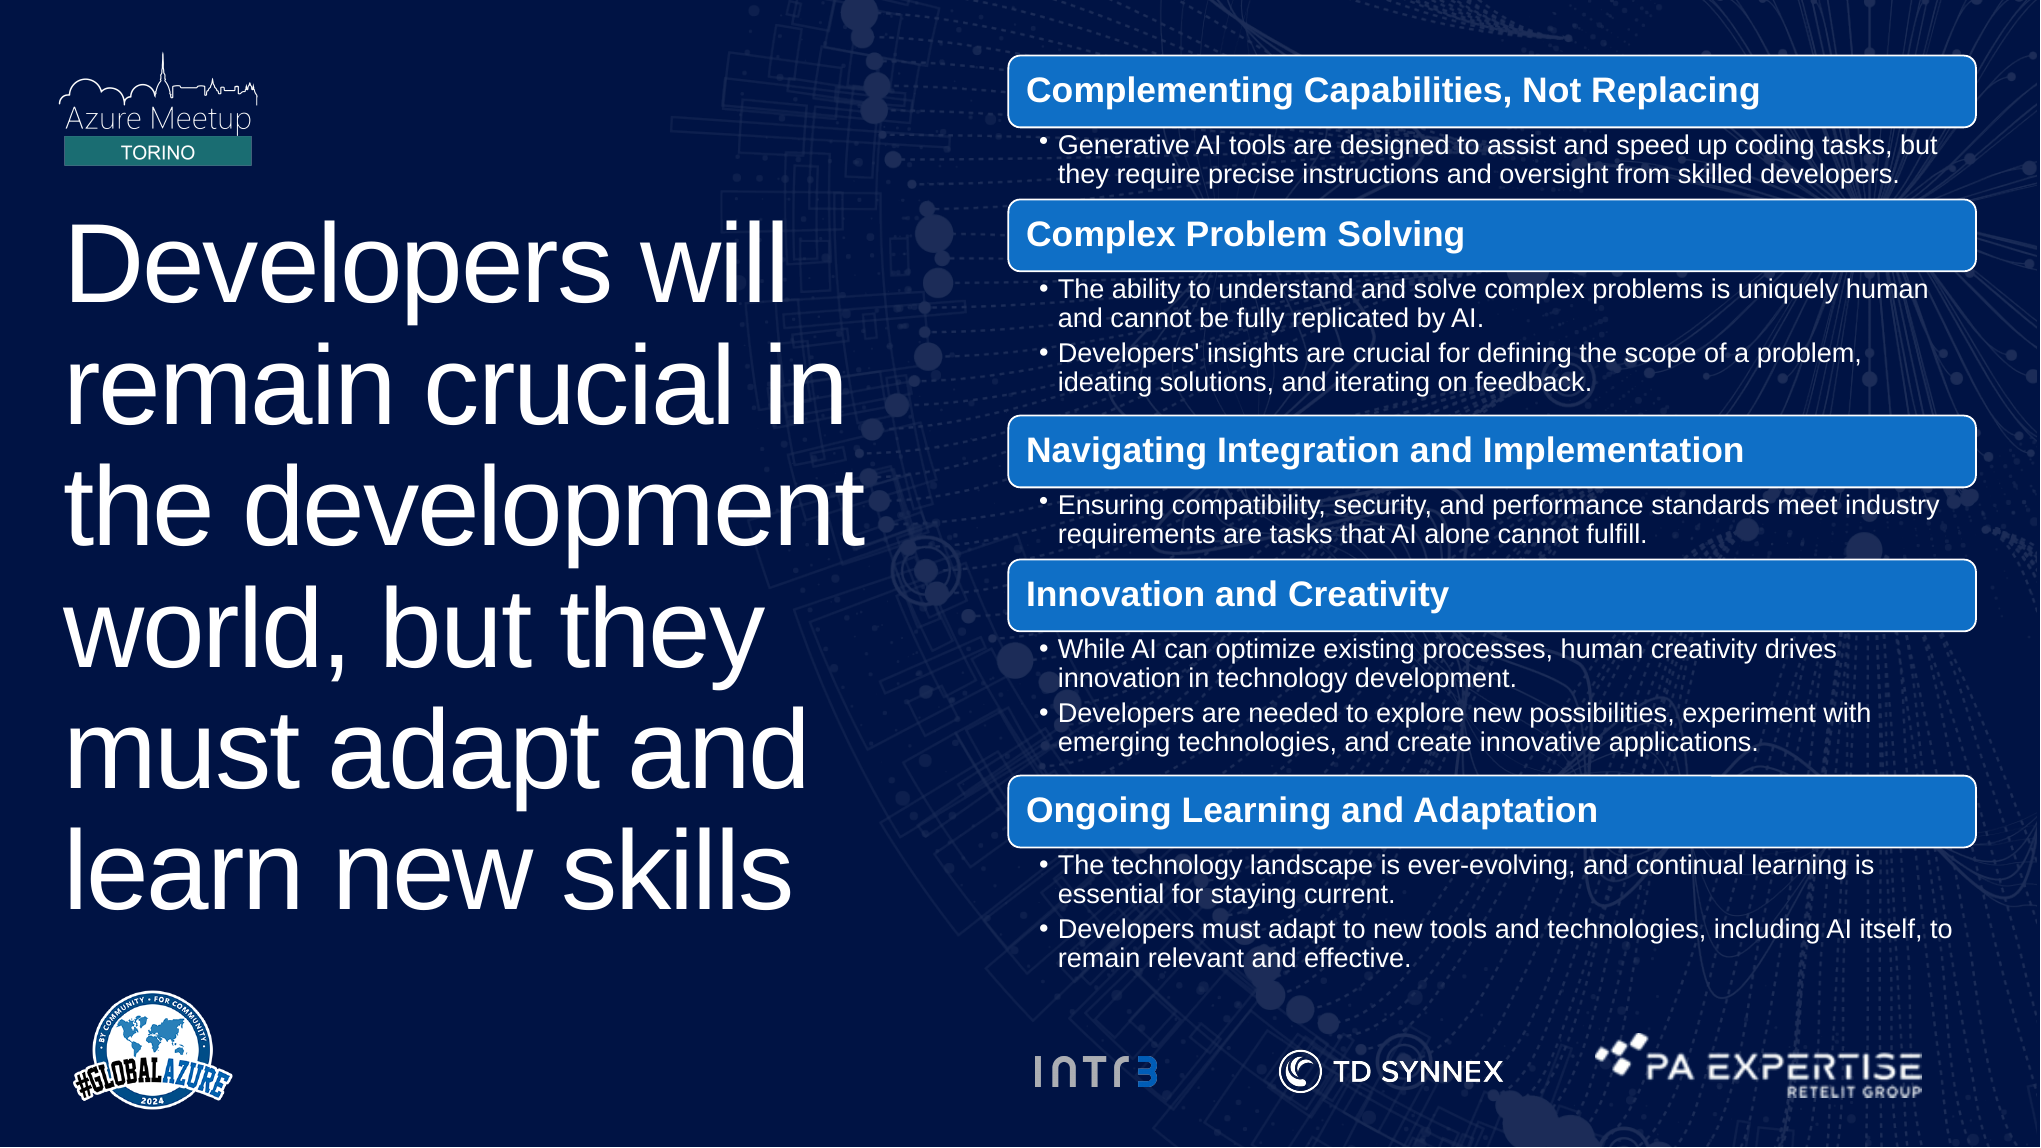

Complementing Capabilities, Not Replacing
Generative AI tools are designed to assist and speed up coding tasks, but they require precise instructions and oversight from skilled developers.
Complex Problem Solving
The ability to understand and solve complex problems is uniquely human and cannot be fully replicated by AI.
Developers' insights are crucial for defining the scope of a problem, ideating solutions, and iterating on feedback.
Navigating Integration and Implementation
Ensuring compatibility, security, and performance standards meet industry requirements are tasks that AI alone cannot fulfill.
Innovation and Creativity
While AI can optimize existing processes, human creativity drives innovation in technology development.
Developers are needed to explore new possibilities, experiment with emerging technologies, and create innovative applications.
Ongoing Learning and Adaptation
The technology landscape is ever-evolving, and continual learning is essential for staying current.
Developers must adapt to new tools and technologies, including AI itself, to remain relevant and effective.
# Developers will remain crucial in the development world, but they must adapt and learn new skills